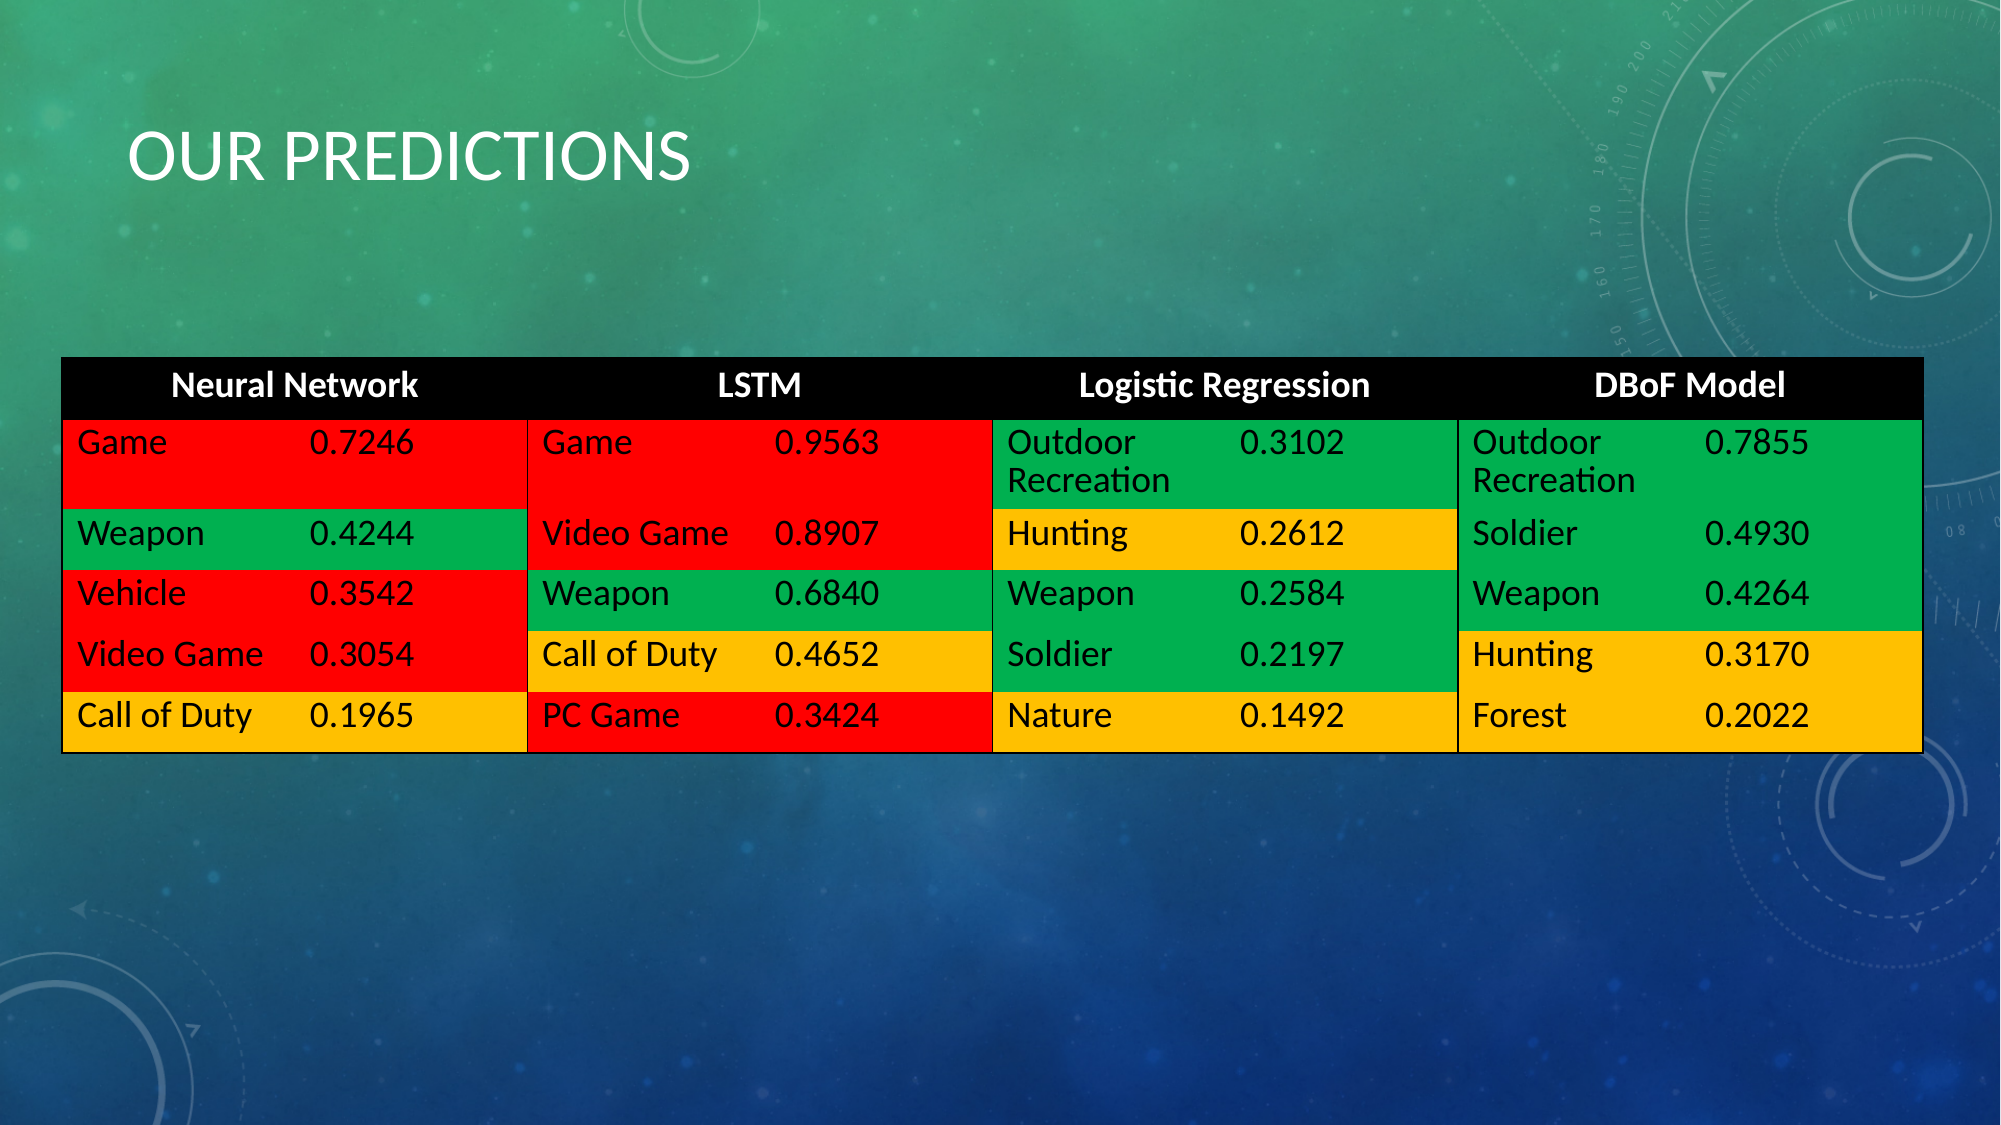

# Our predictions
| Neural Network |  | LSTM |  | Logistic Regression |  | DBoF Model |  |
| --- | --- | --- | --- | --- | --- | --- | --- |
| Game | 0.7246 | Game | 0.9563 | Outdoor Recreation | 0.3102 | Outdoor Recreation | 0.7855 |
| Weapon | 0.4244 | Video Game | 0.8907 | Hunting | 0.2612 | Soldier | 0.4930 |
| Vehicle | 0.3542 | Weapon | 0.6840 | Weapon | 0.2584 | Weapon | 0.4264 |
| Video Game | 0.3054 | Call of Duty | 0.4652 | Soldier | 0.2197 | Hunting | 0.3170 |
| Call of Duty | 0.1965 | PC Game | 0.3424 | Nature | 0.1492 | Forest | 0.2022 |